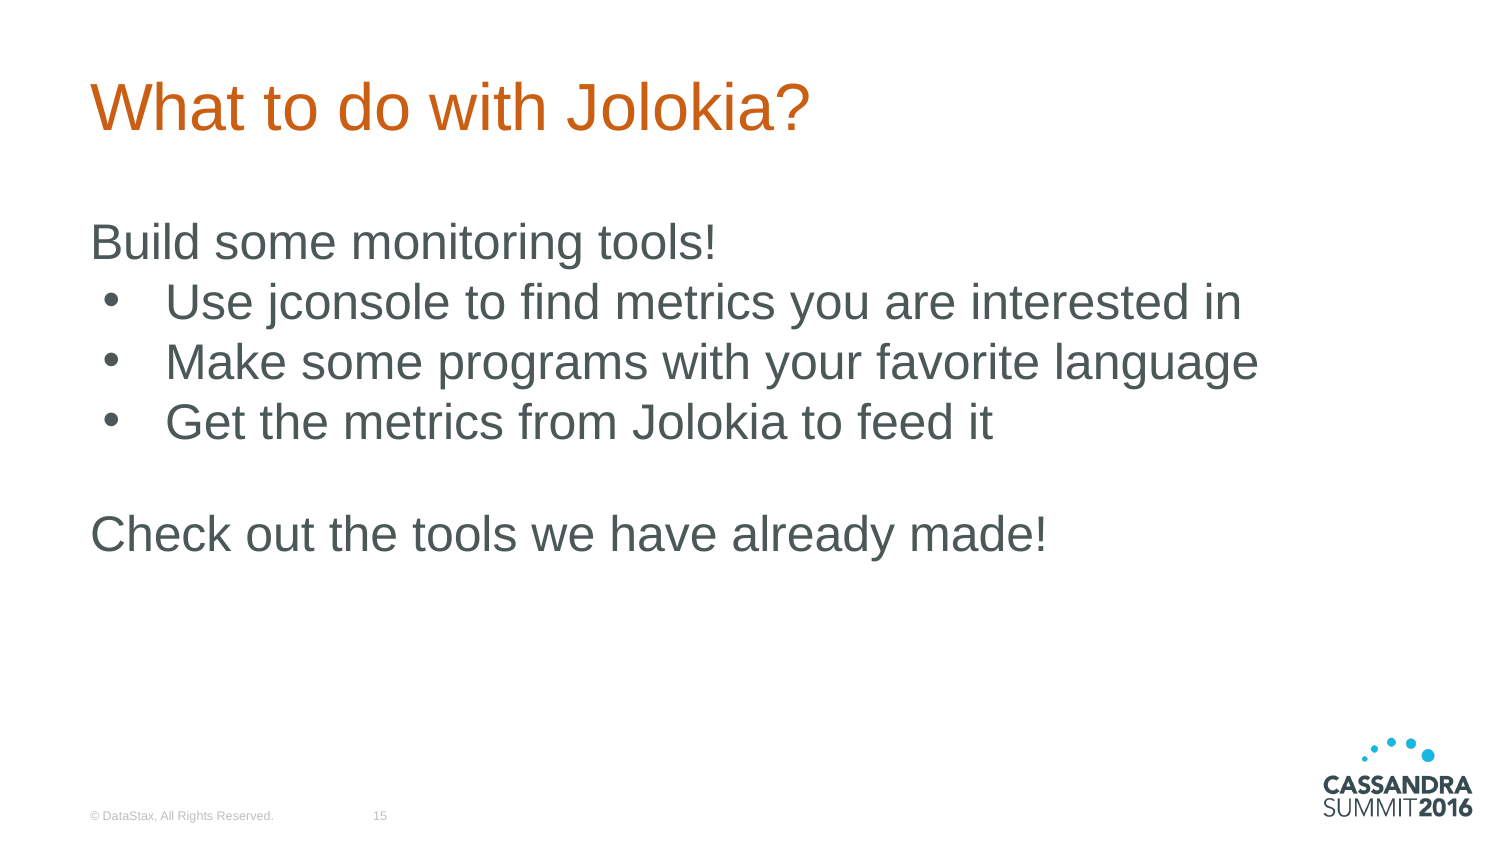

# What to do with Jolokia?
Build some monitoring tools!
Use jconsole to find metrics you are interested in
Make some programs with your favorite language
Get the metrics from Jolokia to feed it

Check out the tools we have already made!
© DataStax, All Rights Reserved.
15